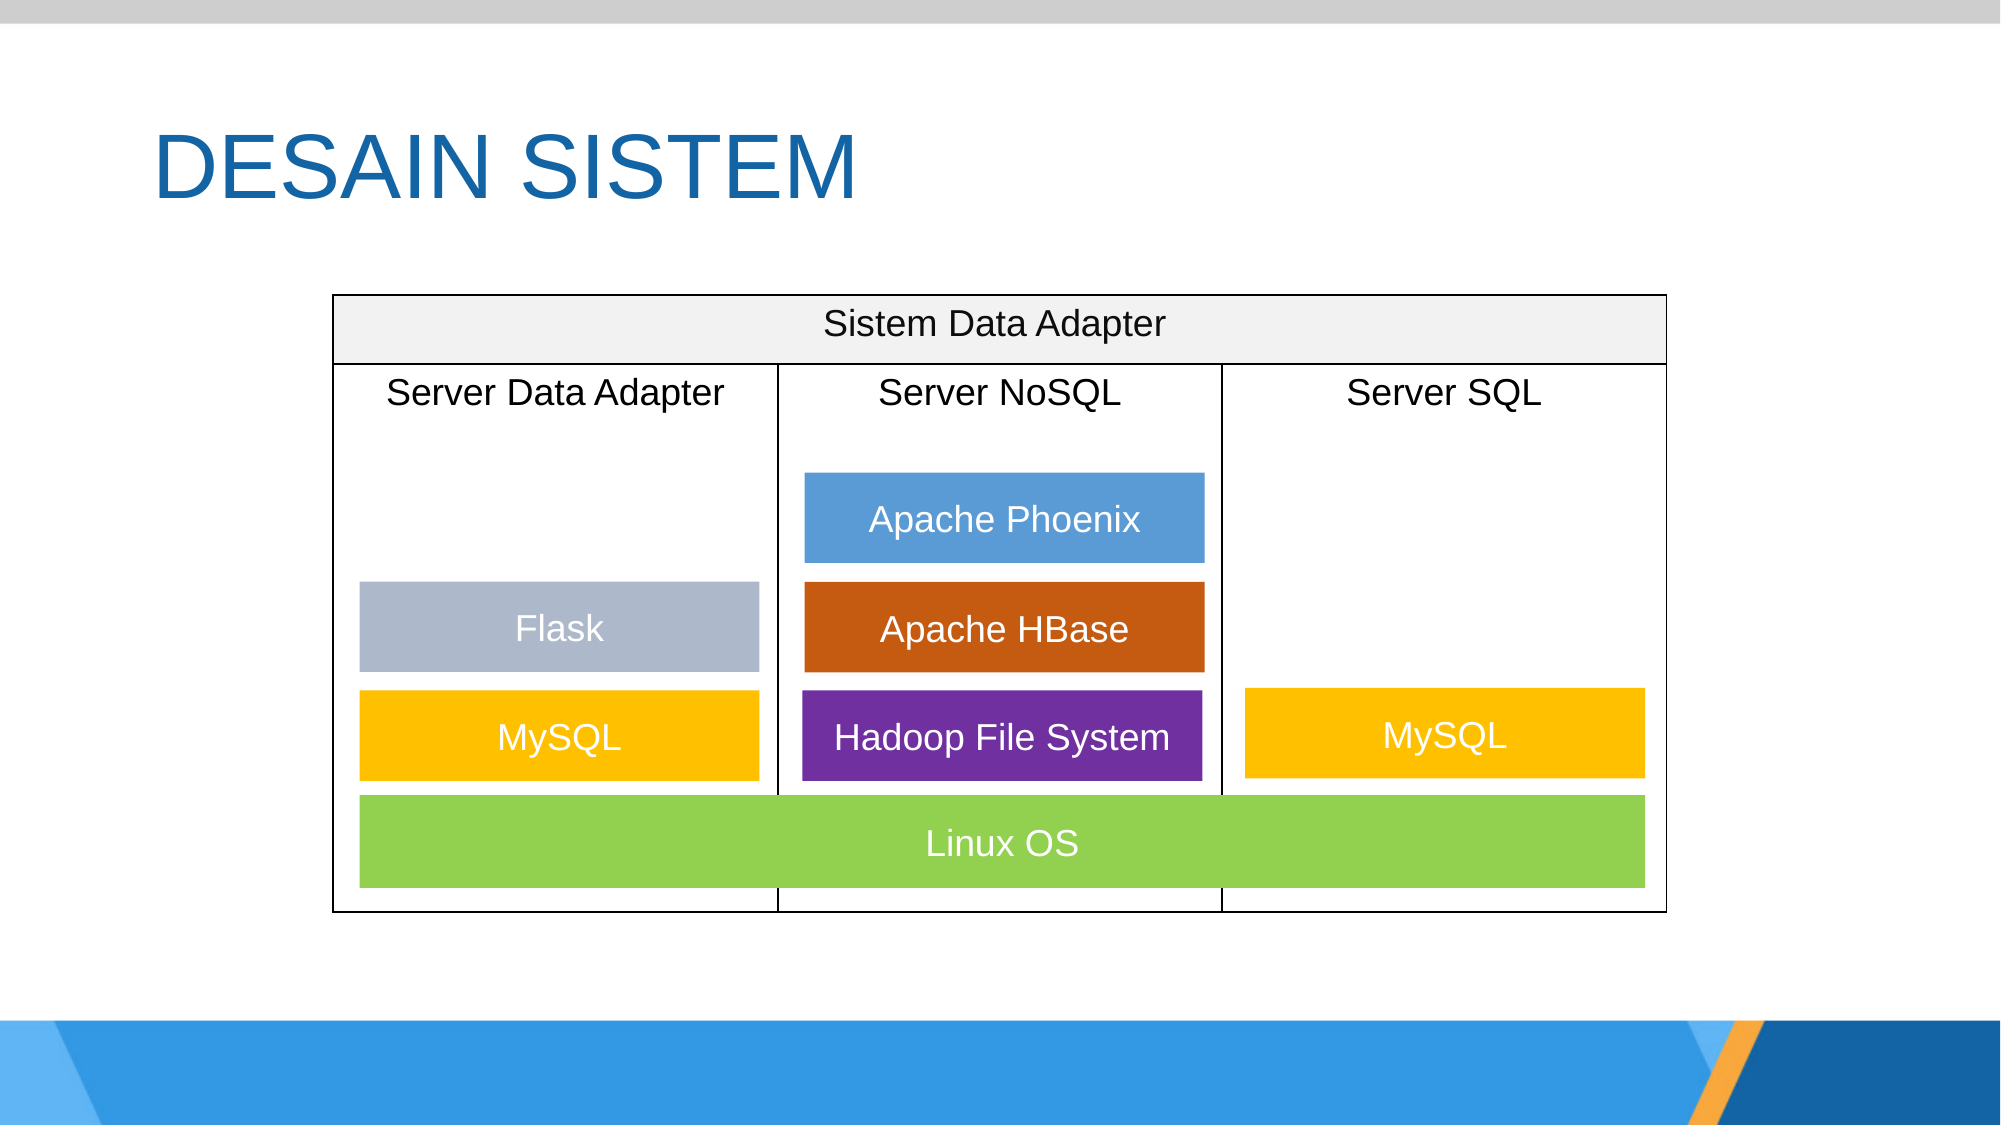

# DESAIN SISTEM
| Sistem Data Adapter |  |  |
| --- | --- | --- |
| Server Data Adapter | Server NoSQL | Server SQL |
Apache Phoenix
Flask
Apache HBase
MySQL
MySQL
Hadoop File System
Linux OS